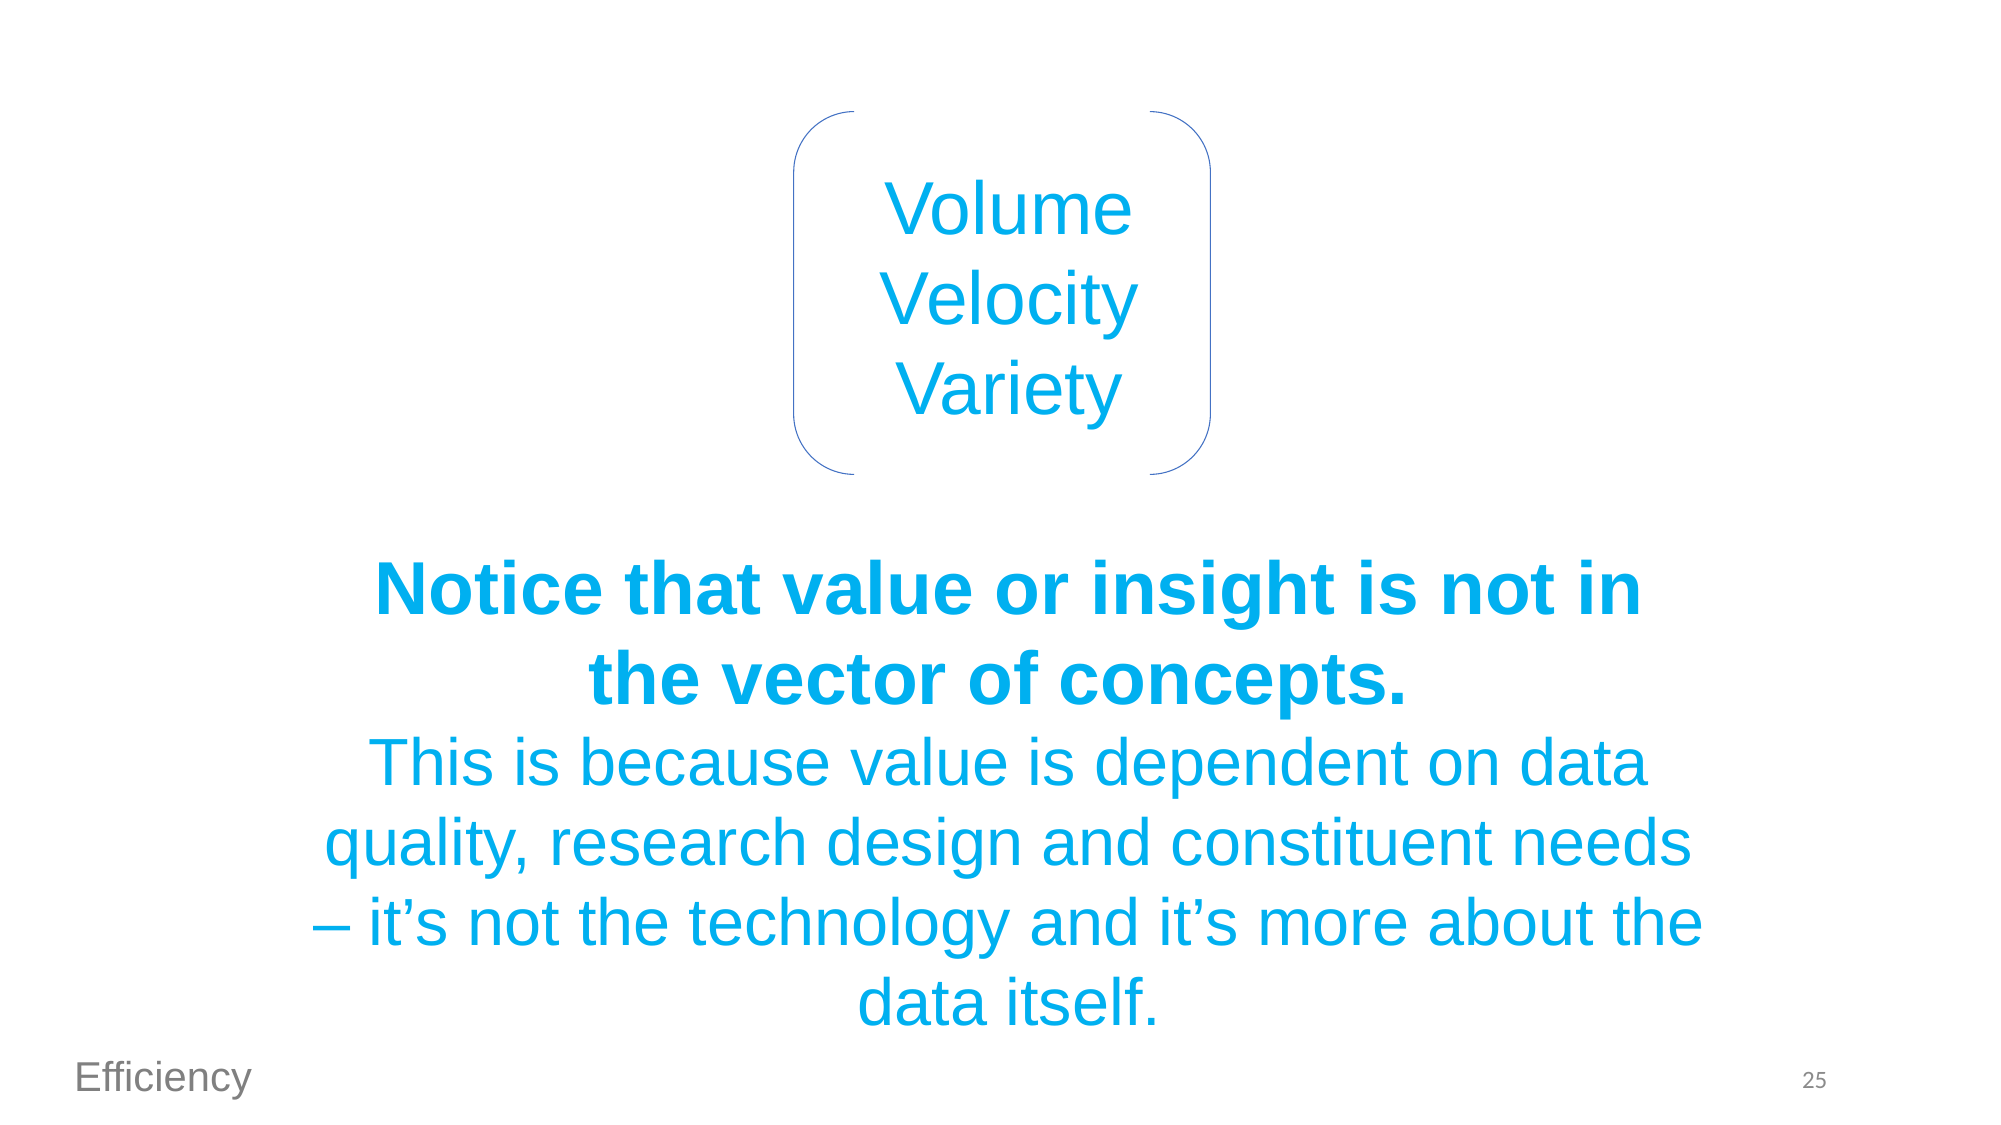

Volume
Velocity
Variety
Notice that value or insight is not in the vector of concepts.
This is because value is dependent on data quality, research design and constituent needs – it’s not the technology and it’s more about the data itself.
Efficiency
25